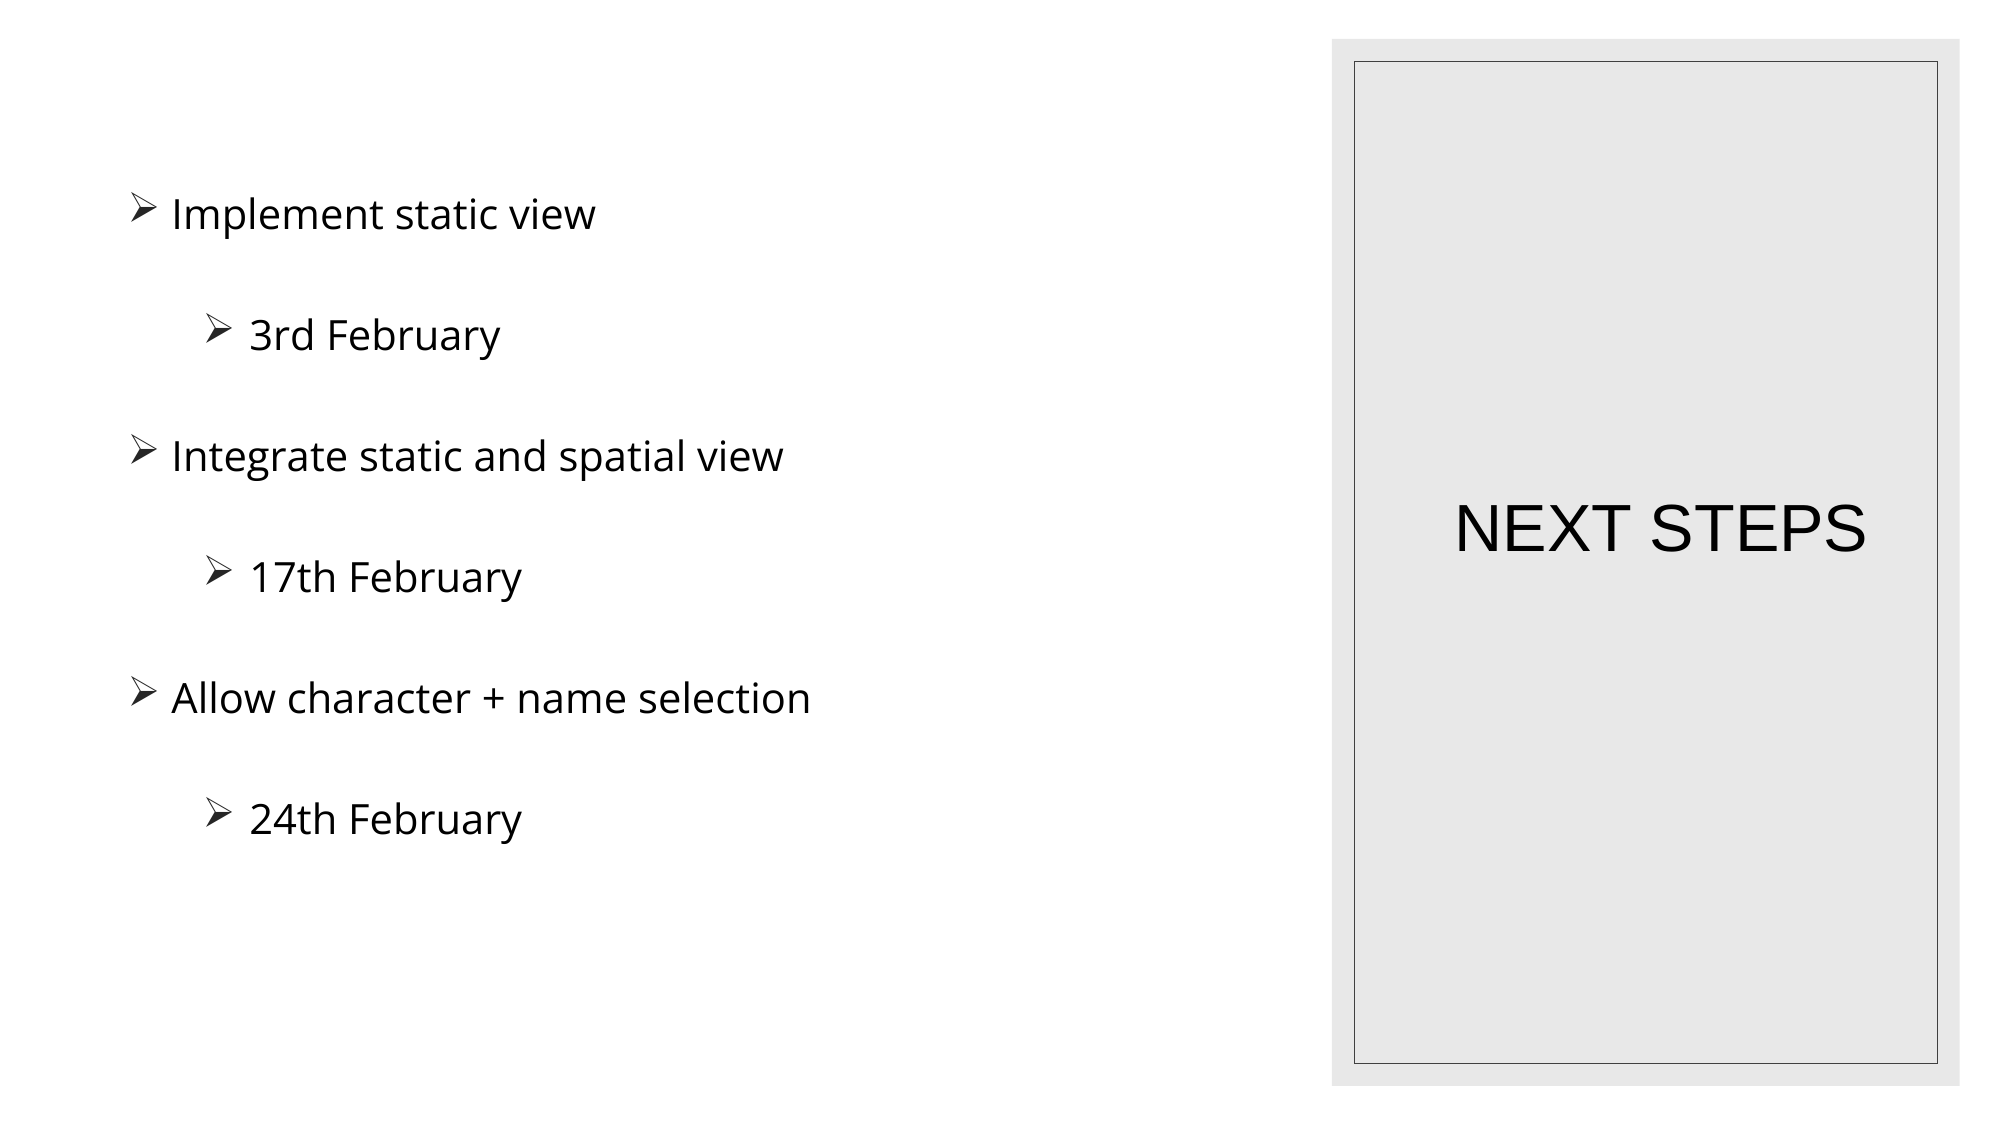

Implement static view
3rd February
 Integrate static and spatial view
17th February
 Allow character + name selection
24th February

# NEXT STEPS